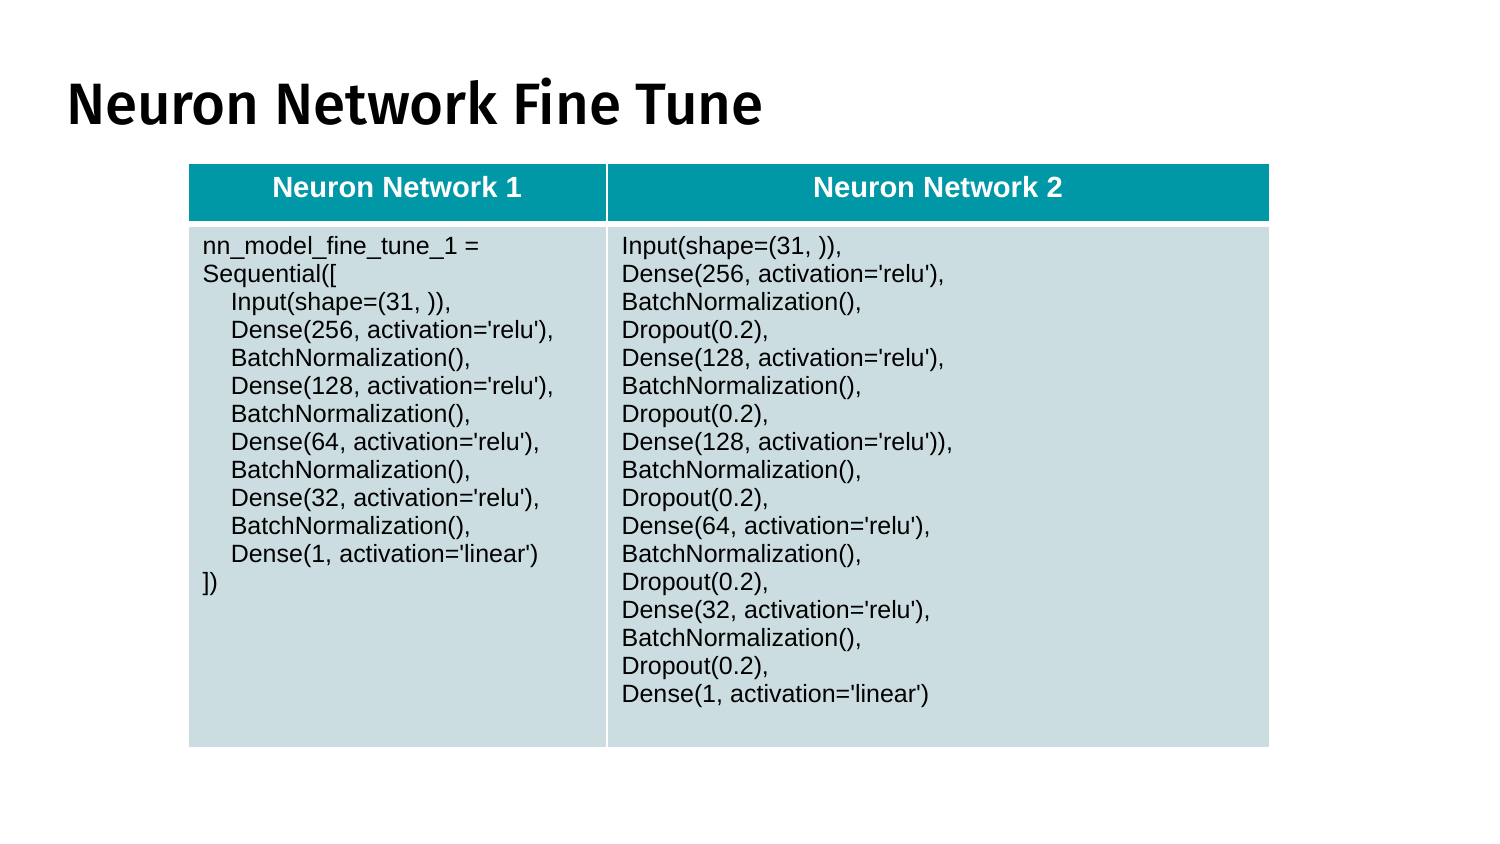

# Neuron Network Fine Tune
| Neuron Network 1 | Neuron Network 2 |
| --- | --- |
| nn\_model\_fine\_tune\_1 = Sequential([     Input(shape=(31, )),     Dense(256, activation='relu'),     BatchNormalization(),     Dense(128, activation='relu'),     BatchNormalization(),     Dense(64, activation='relu'),     BatchNormalization(),     Dense(32, activation='relu'),     BatchNormalization(),     Dense(1, activation='linear') ]) | Input(shape=(31, )), Dense(256, activation='relu'), BatchNormalization(), Dropout(0.2), Dense(128, activation='relu'), BatchNormalization(), Dropout(0.2), Dense(128, activation='relu')), BatchNormalization(), Dropout(0.2), Dense(64, activation='relu'), BatchNormalization(), Dropout(0.2), Dense(32, activation='relu'), BatchNormalization(), Dropout(0.2), Dense(1, activation='linear') |